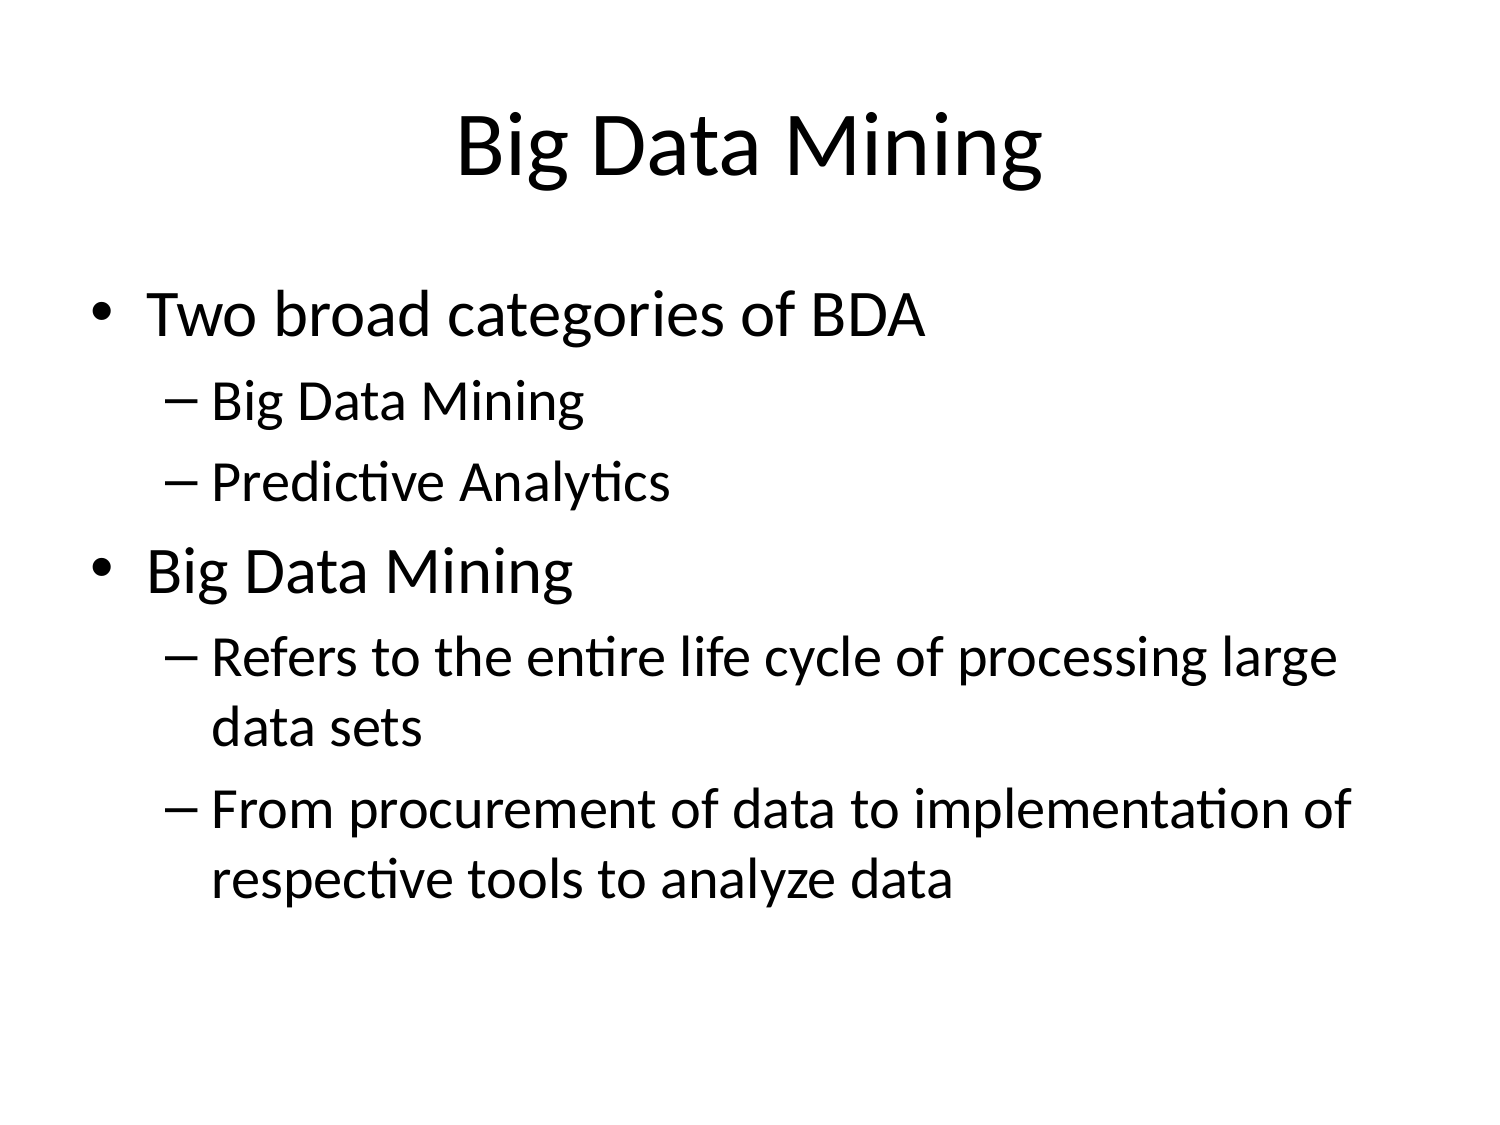

# Big Data Mining
Two broad categories of BDA
Big Data Mining
Predictive Analytics
Big Data Mining
Refers to the entire life cycle of processing large data sets
From procurement of data to implementation of respective tools to analyze data